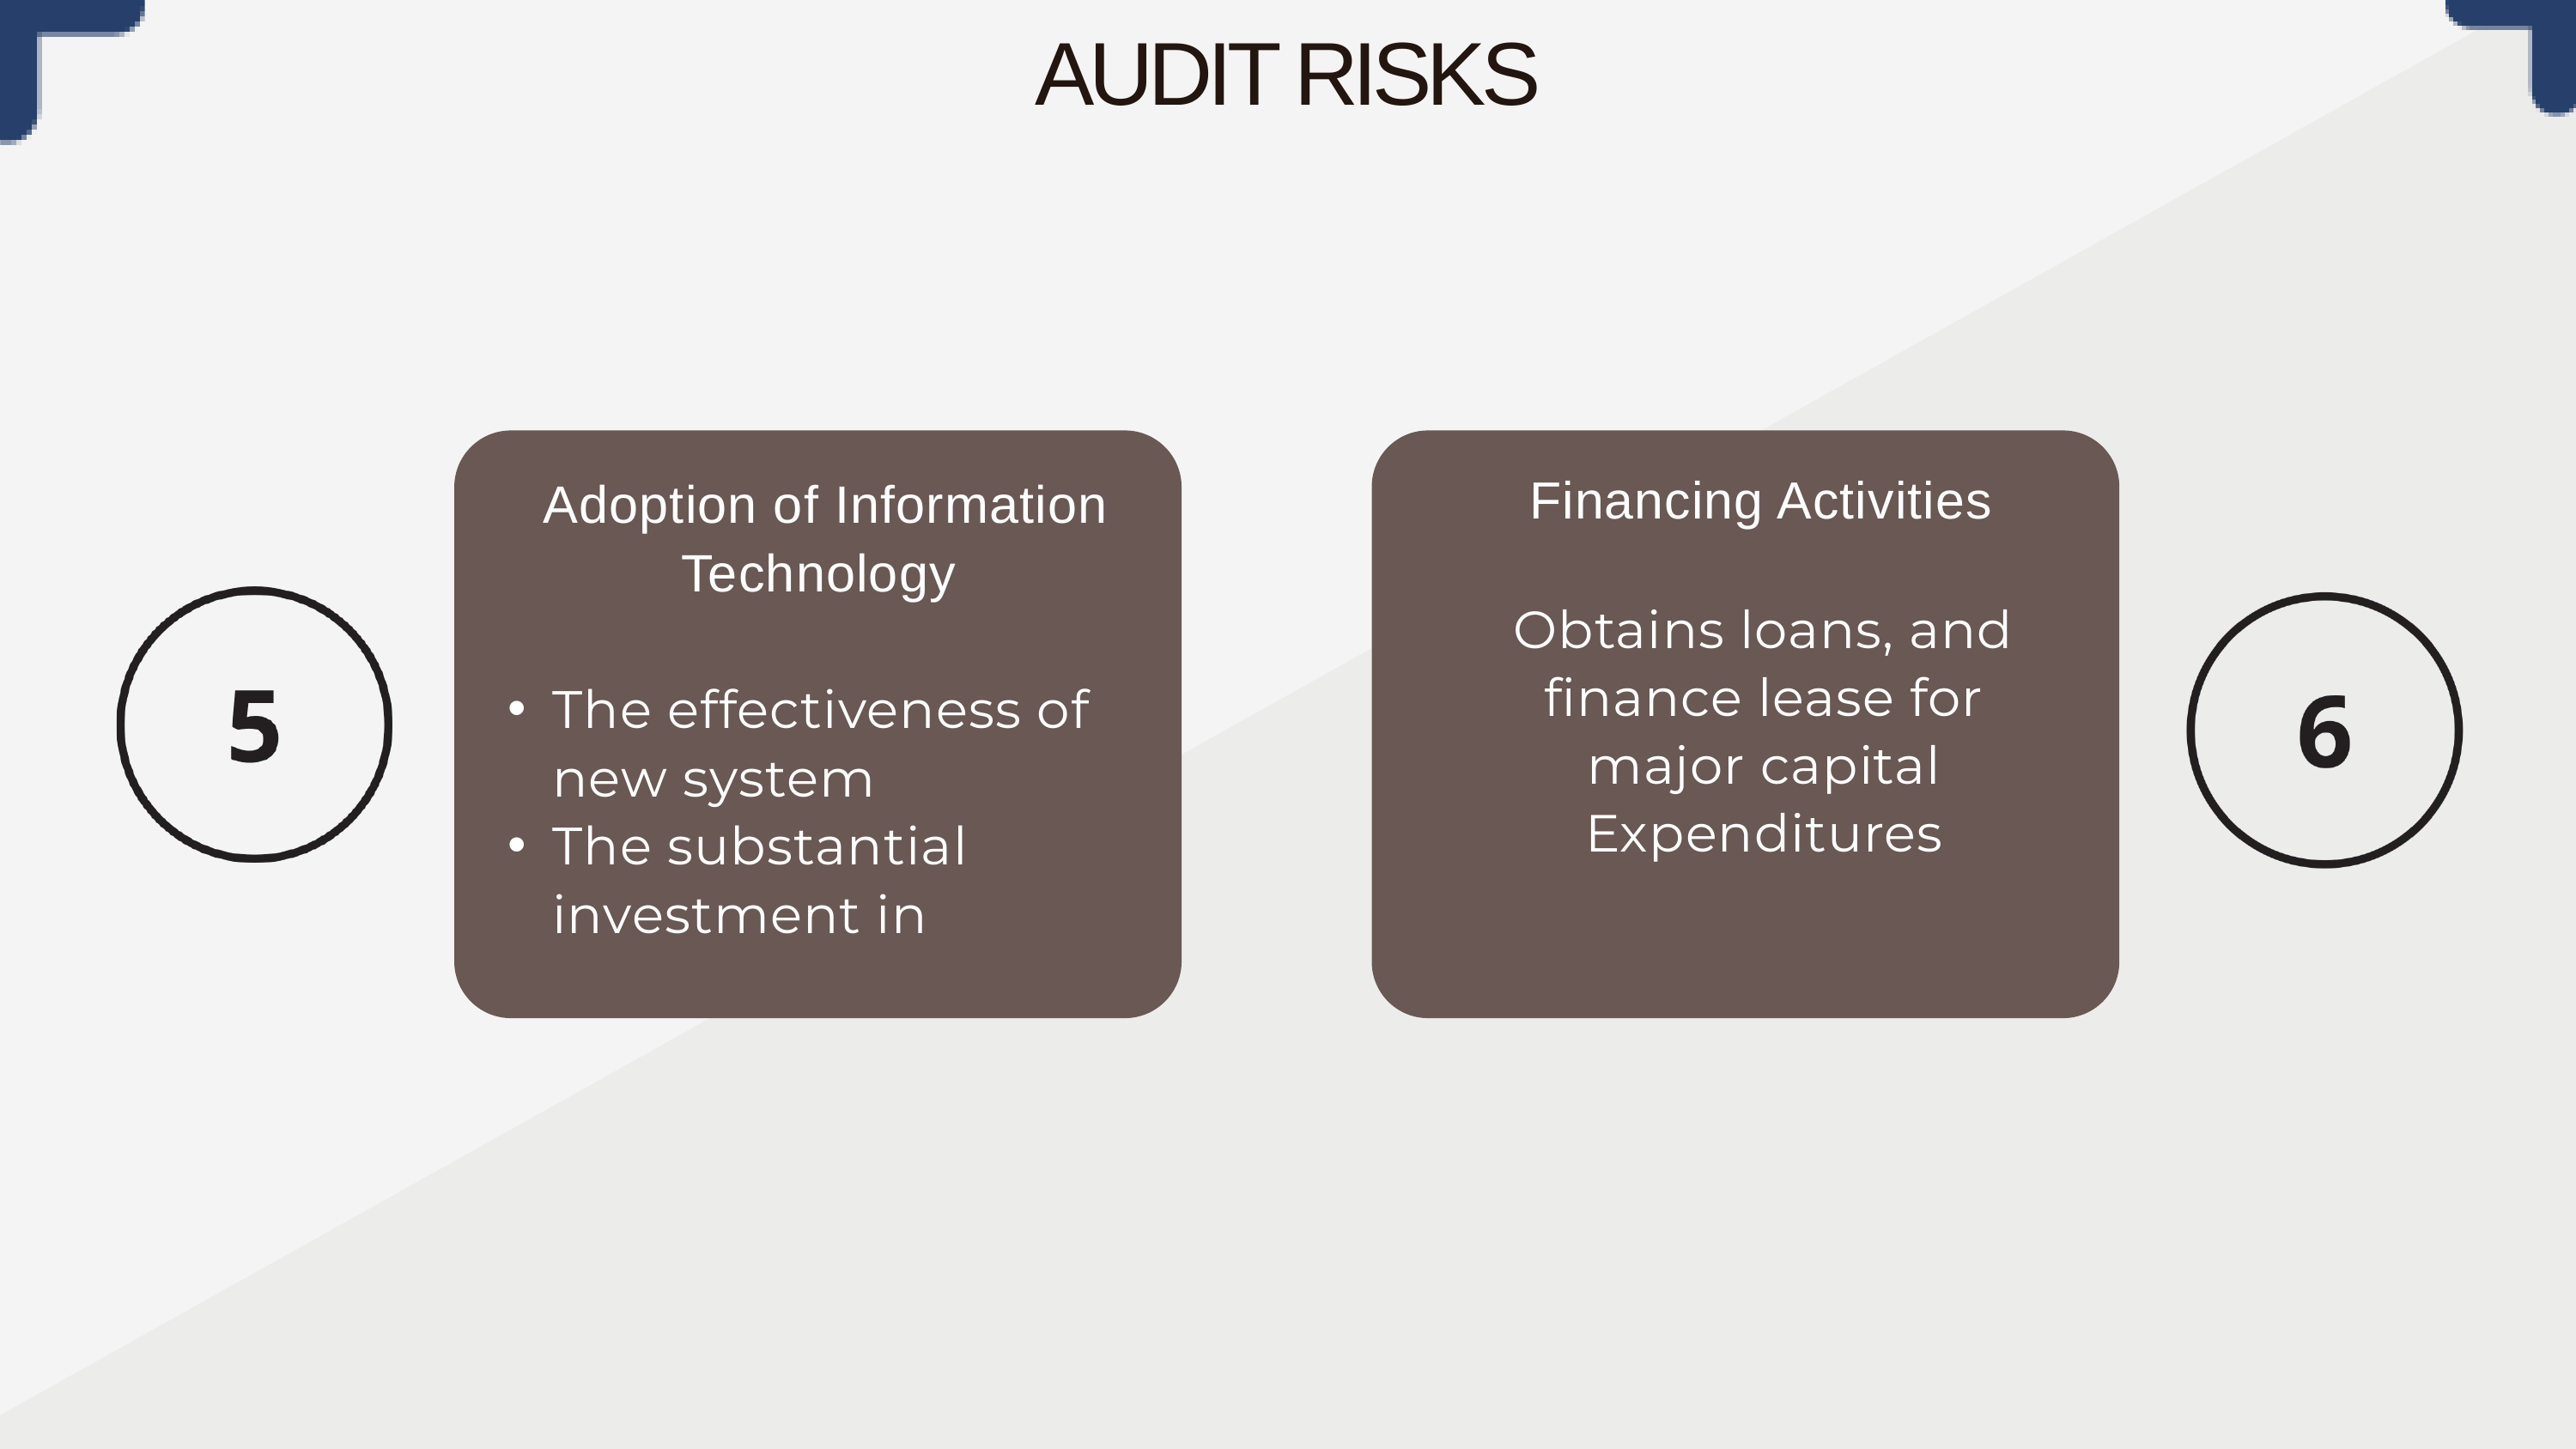

AUDIT RISKS

Adoption of Information Technology

The effectiveness of new system
The substantial investment in

Financing Activities

Obtains loans, and finance lease for major capital
Expenditures